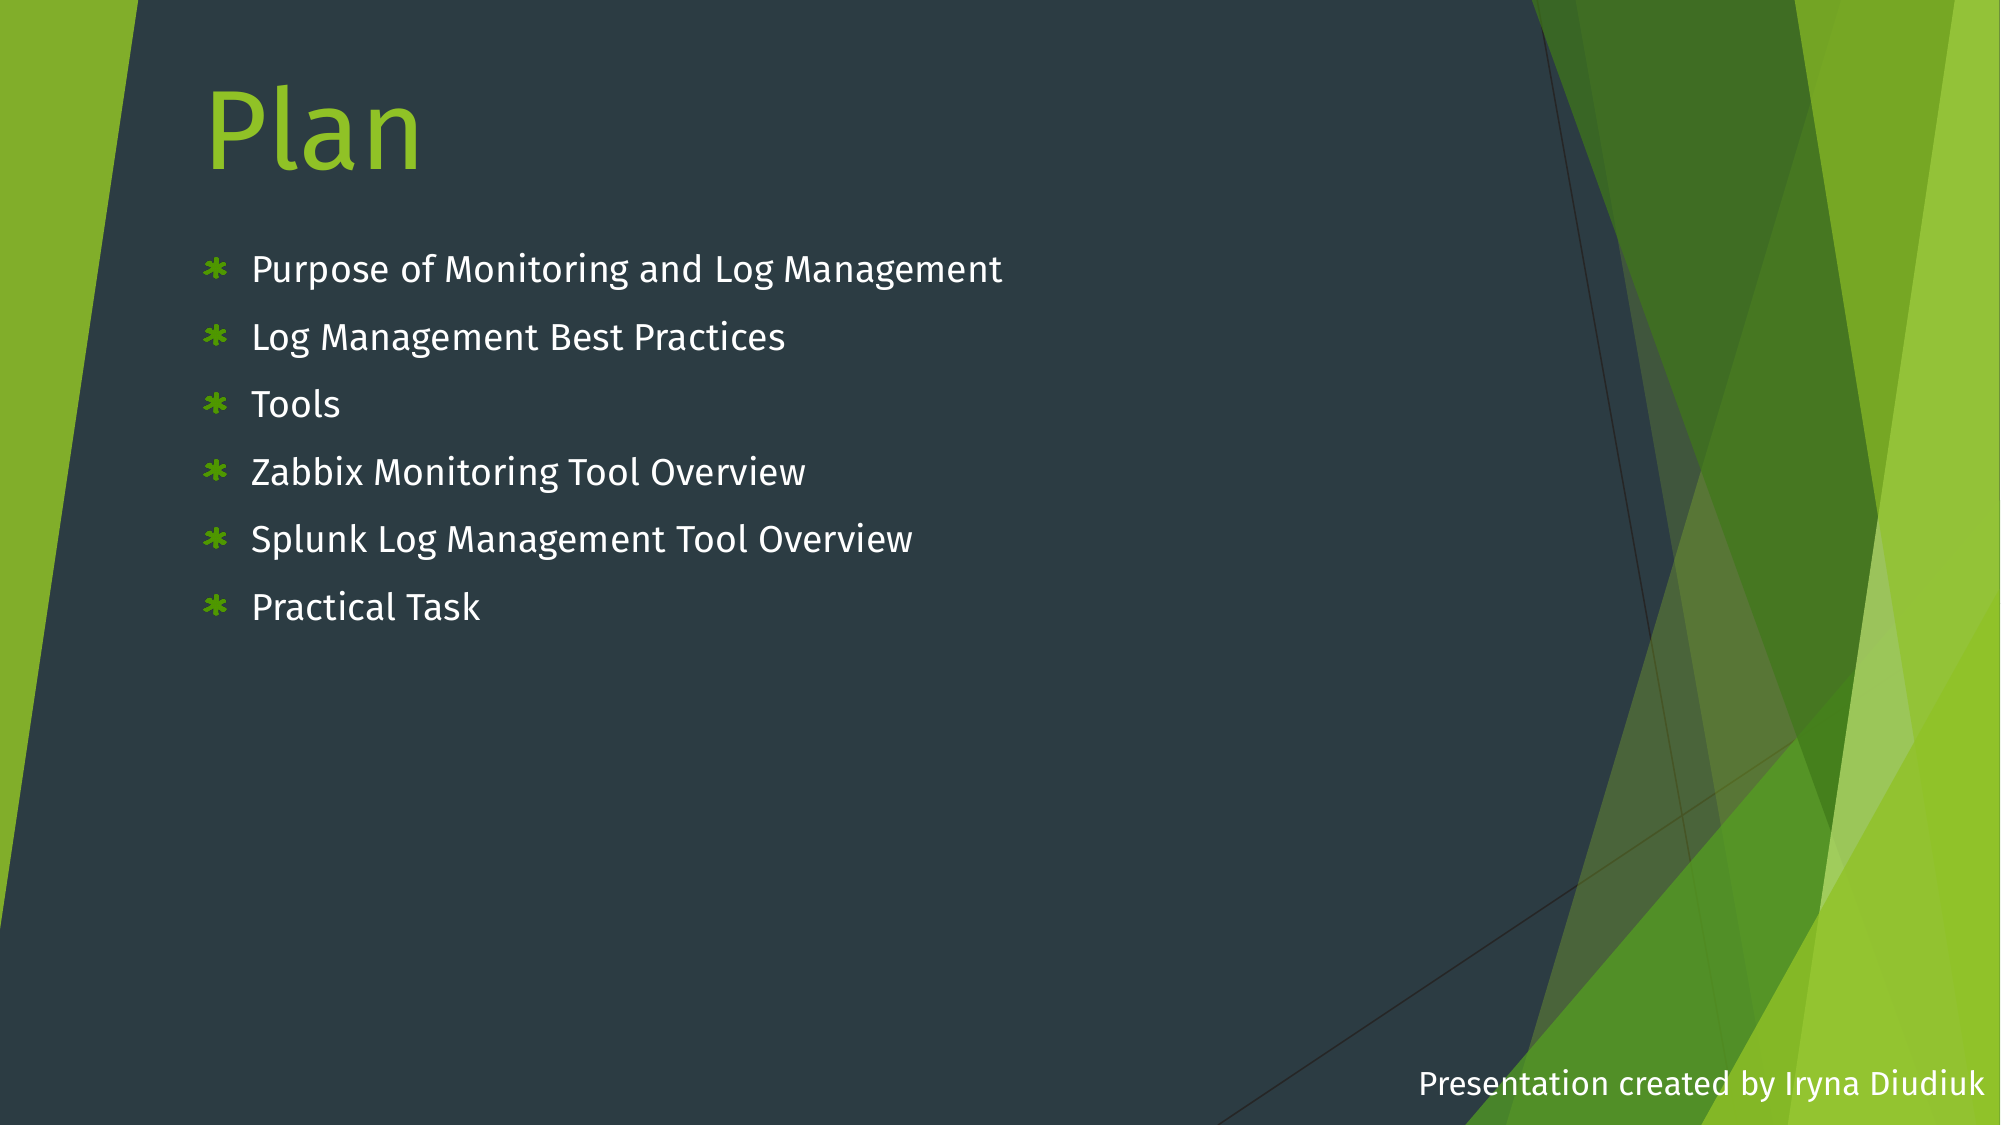

# Plan
 Purpose of Monitoring and Log Management
 Log Management Best Practices
 Tools
 Zabbix Monitoring Tool Overview
 Splunk Log Management Tool Overview
 Practical Task
Presentation created by Iryna Diudiuk